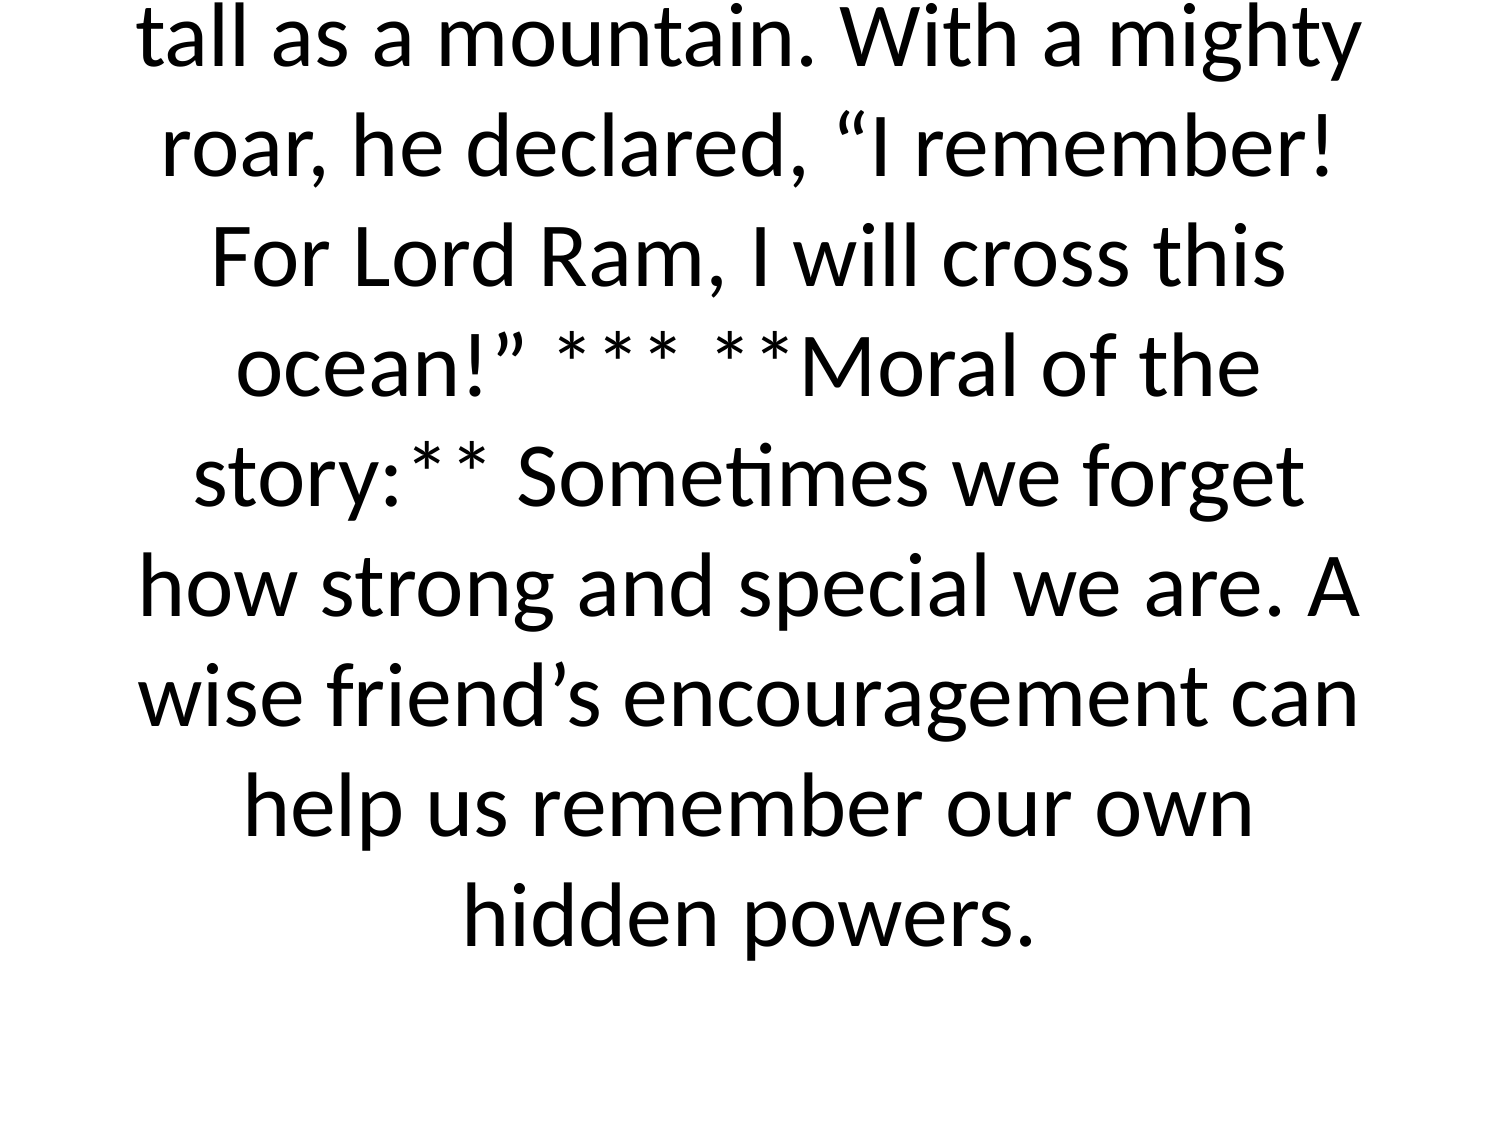

# tall as a mountain. With a mighty roar, he declared, “I remember! For Lord Ram, I will cross this ocean!” *** **Moral of the story:** Sometimes we forget how strong and special we are. A wise friend’s encouragement can help us remember our own hidden powers.